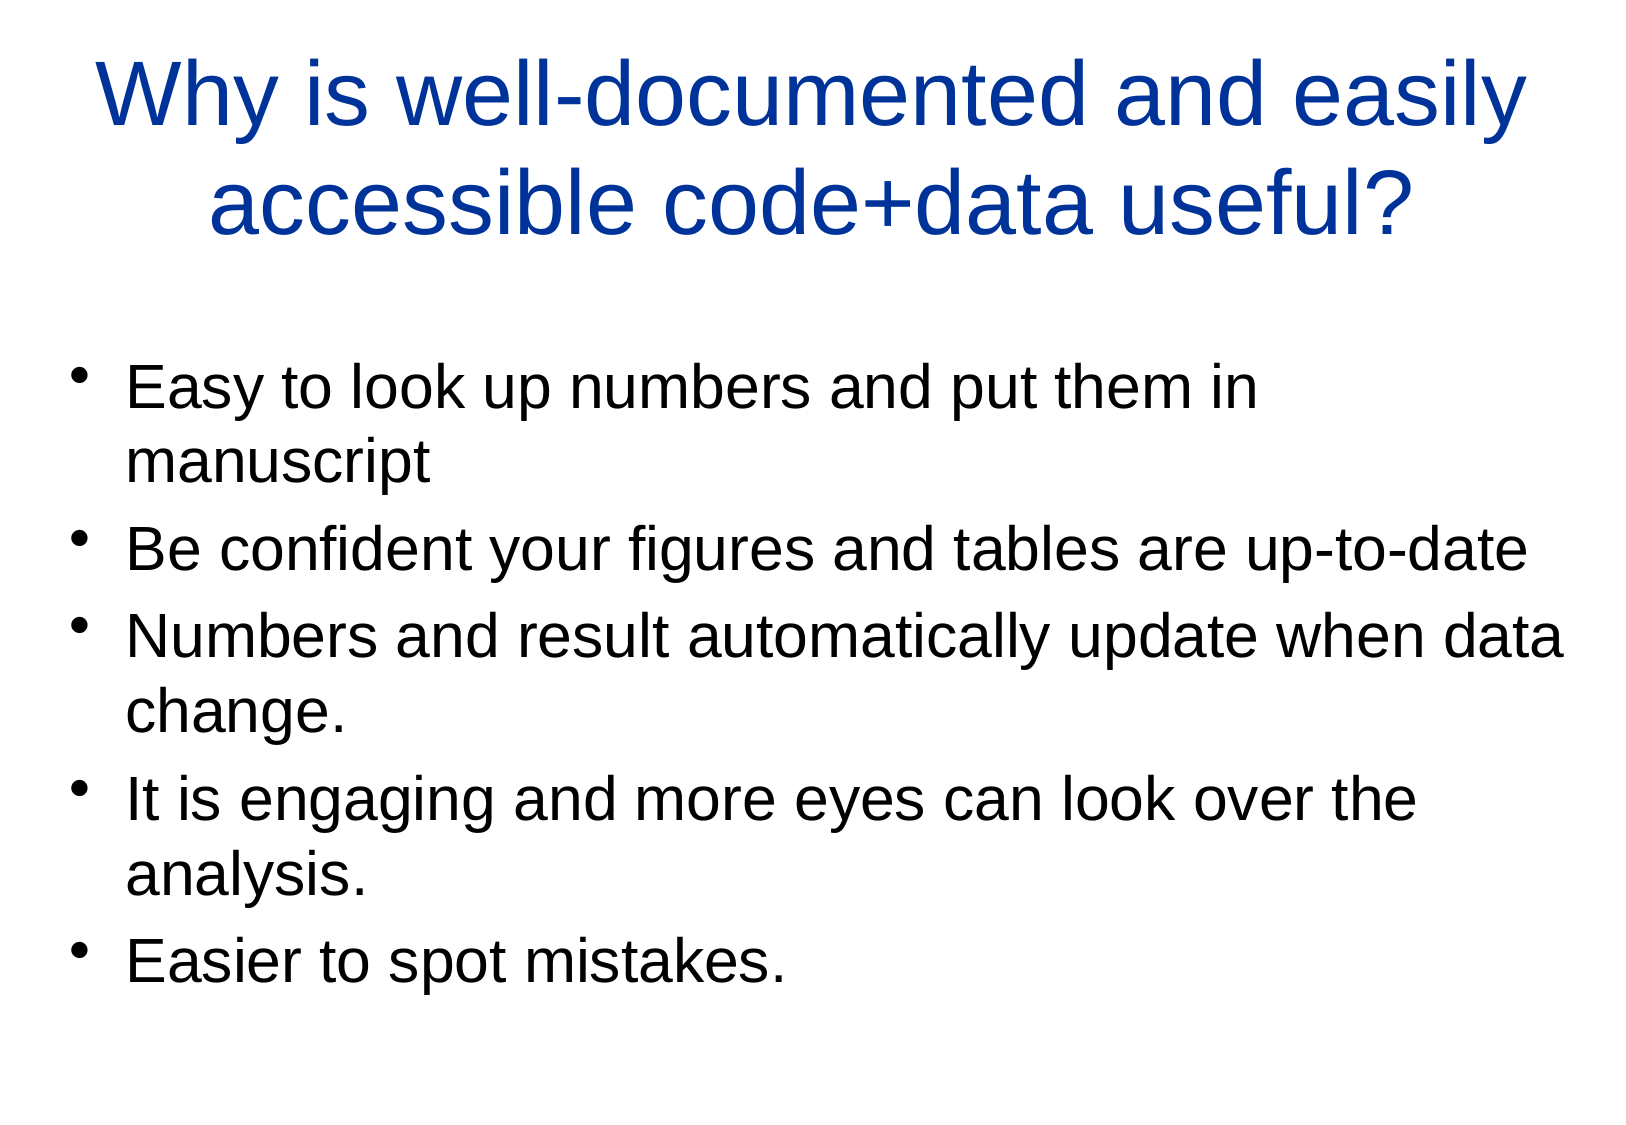

# Why is well-documented and easily accessible code+data useful?
Easy to look up numbers and put them in manuscript
Be confident your figures and tables are up-to-date
Numbers and result automatically update when data change.
It is engaging and more eyes can look over the analysis.
Easier to spot mistakes.